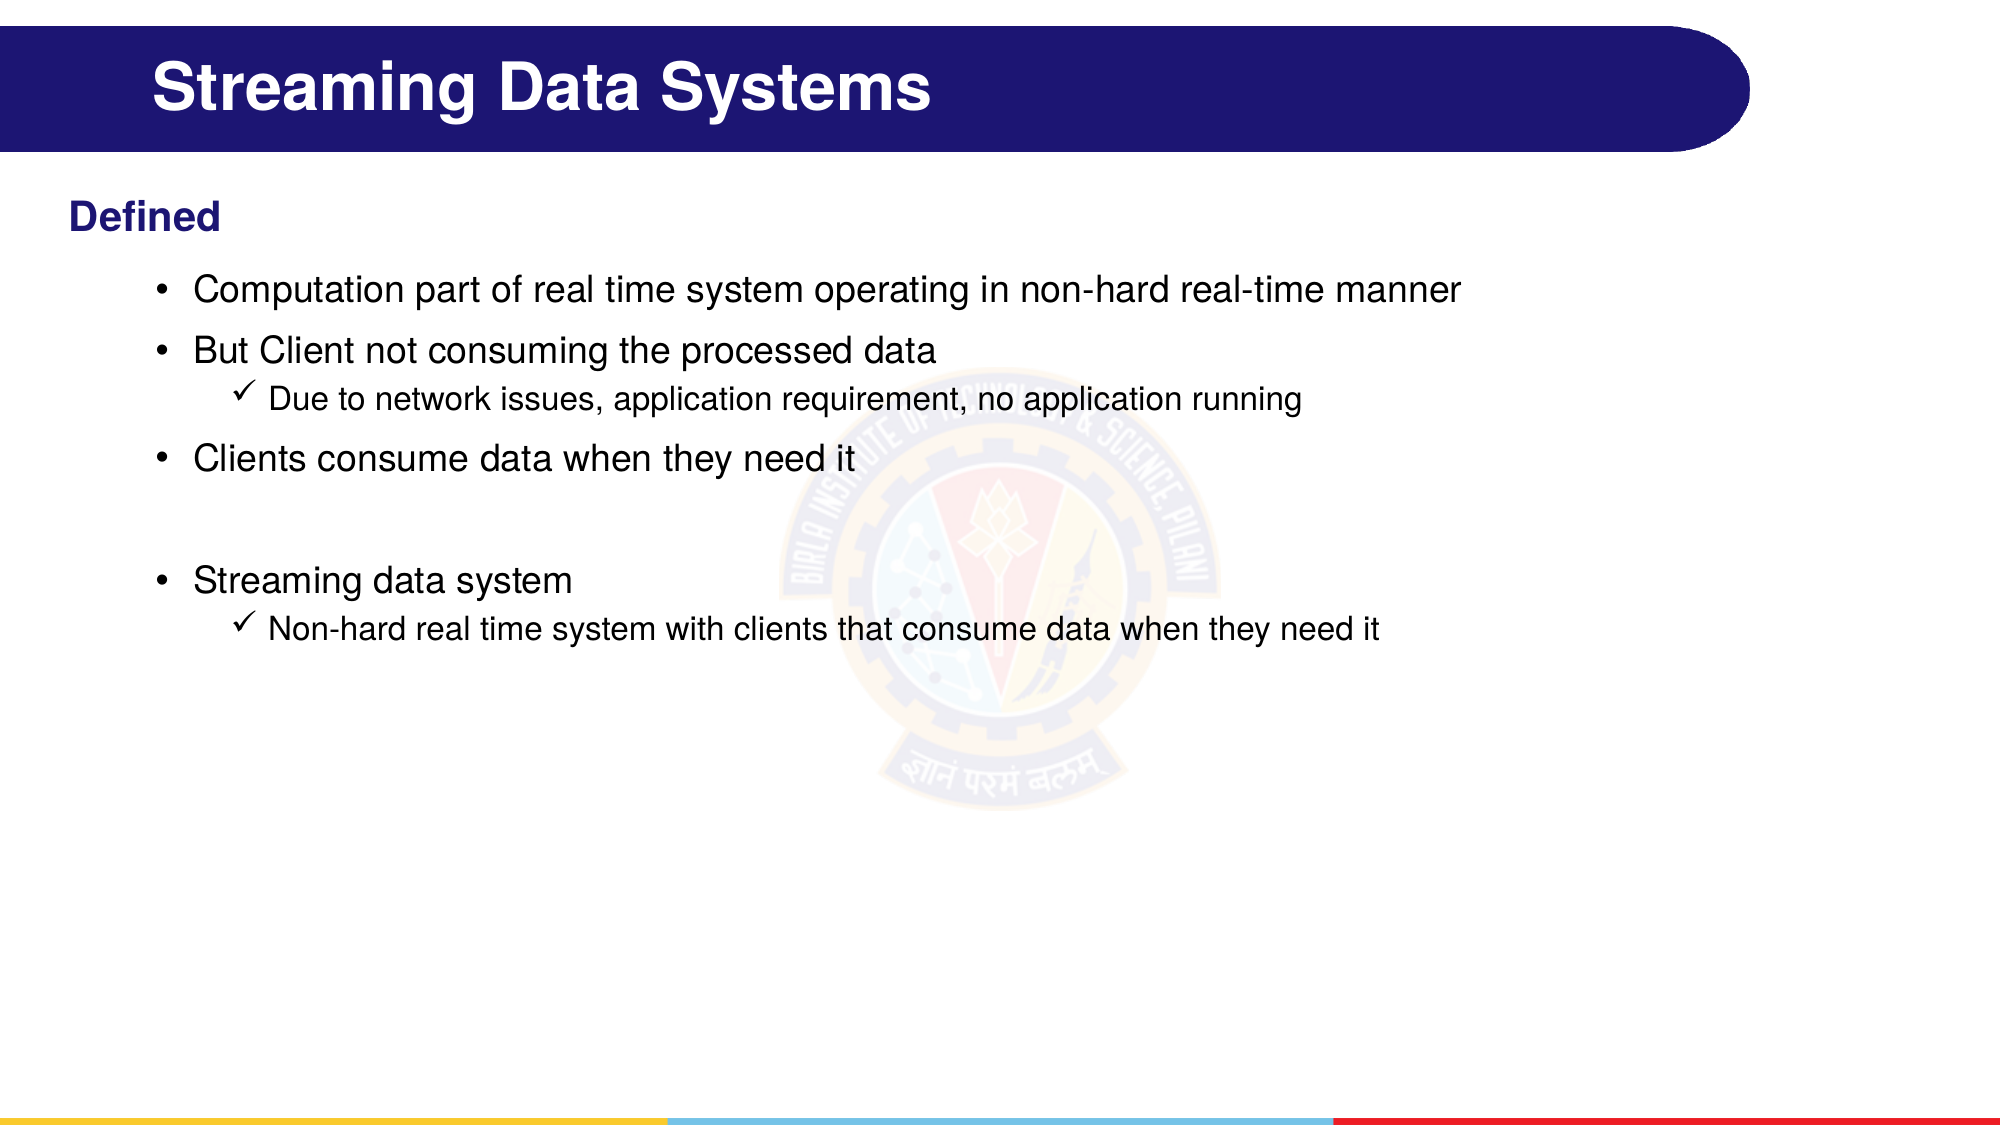

# Streaming Data Systems
Defined
Computation part of real time system operating in non-hard real-time manner
But Client not consuming the processed data
Due to network issues, application requirement, no application running
Clients consume data when they need it

Streaming data system
Non-hard real time system with clients that consume data when they need it